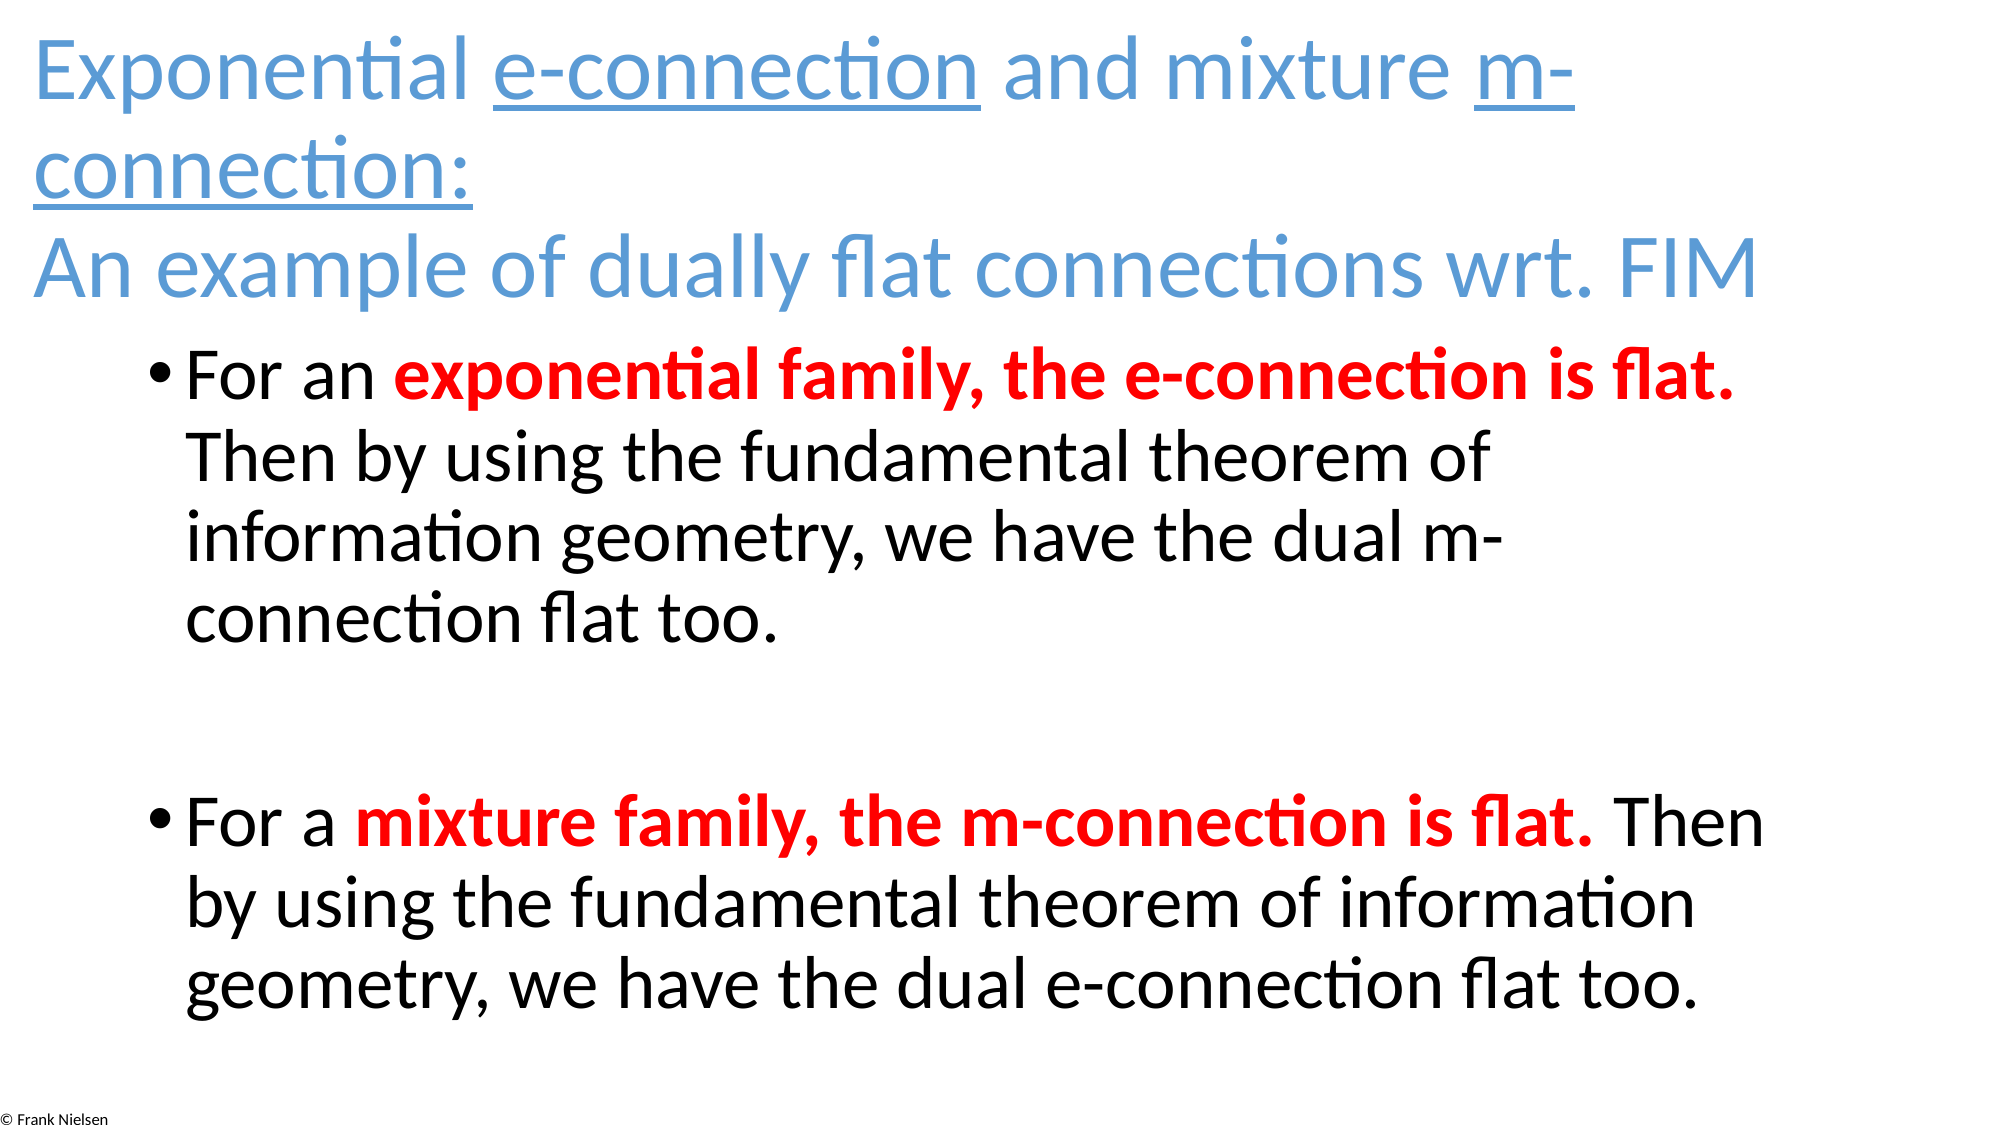

# Exponential e-connection and mixture m-connection: An example of dually flat connections wrt. FIM
For an exponential family, the e-connection is flat. Then by using the fundamental theorem of information geometry, we have the dual m-connection flat too.

For a mixture family, the m-connection is flat. Then by using the fundamental theorem of information geometry, we have the dual e-connection flat too.